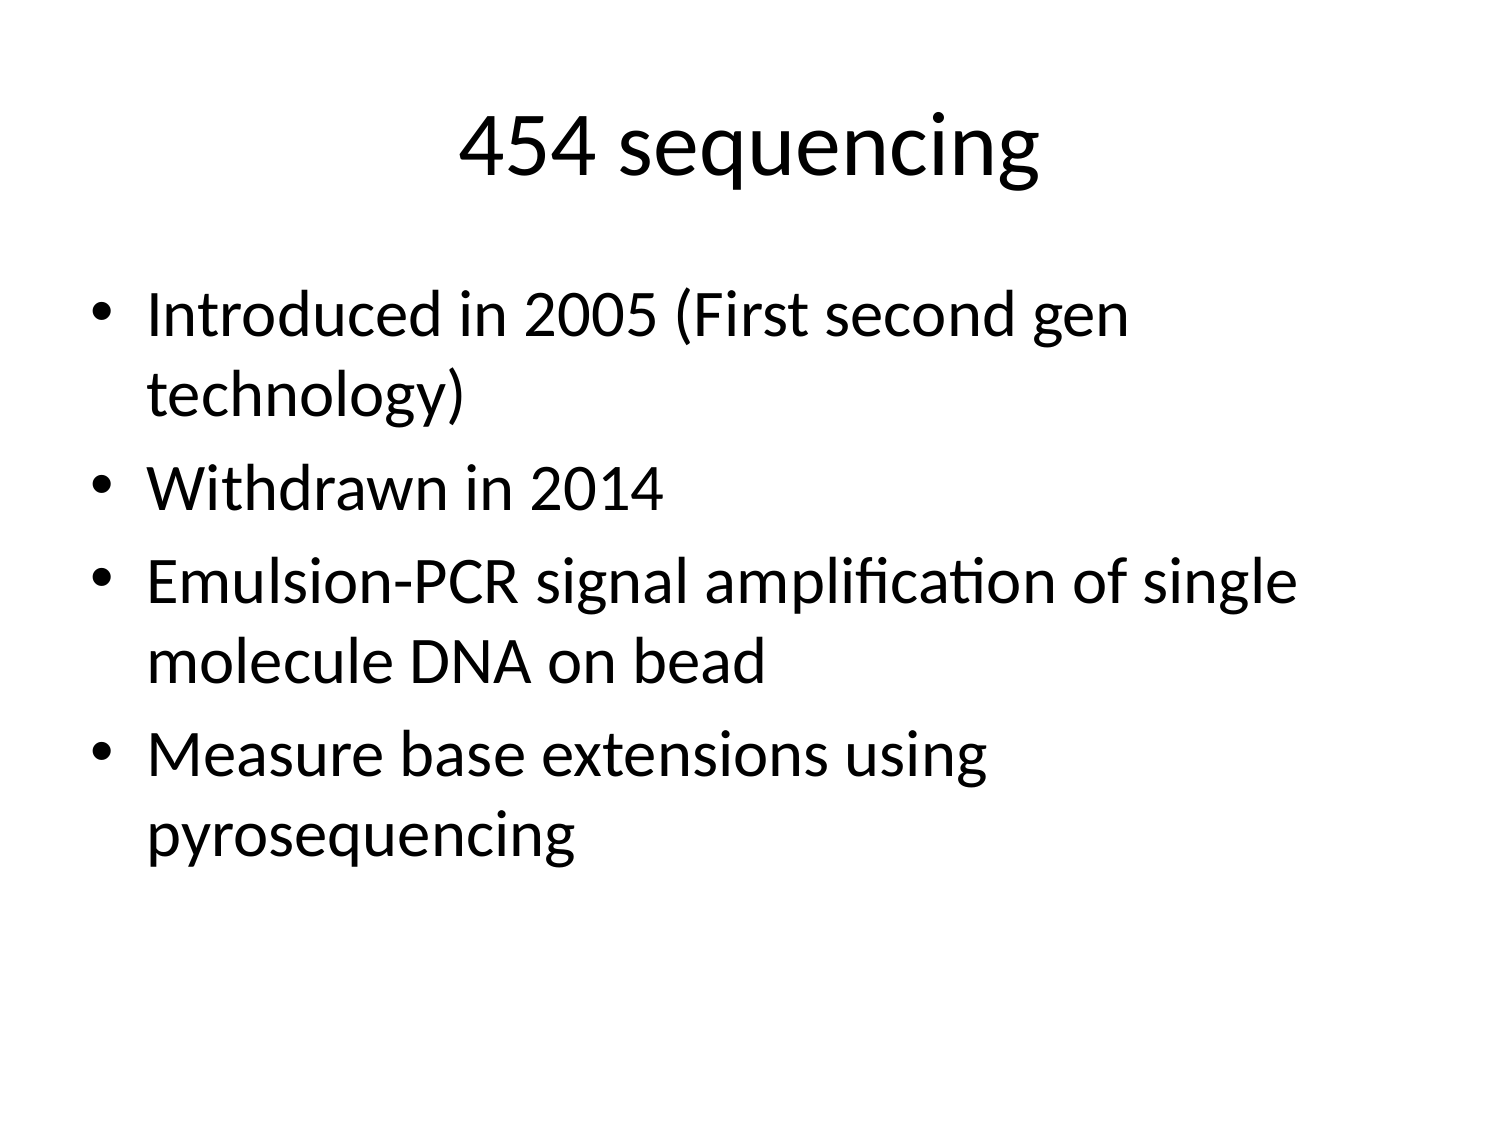

# 454 sequencing
Introduced in 2005 (First second gen technology)
Withdrawn in 2014
Emulsion-PCR signal amplification of single molecule DNA on bead
Measure base extensions using pyrosequencing